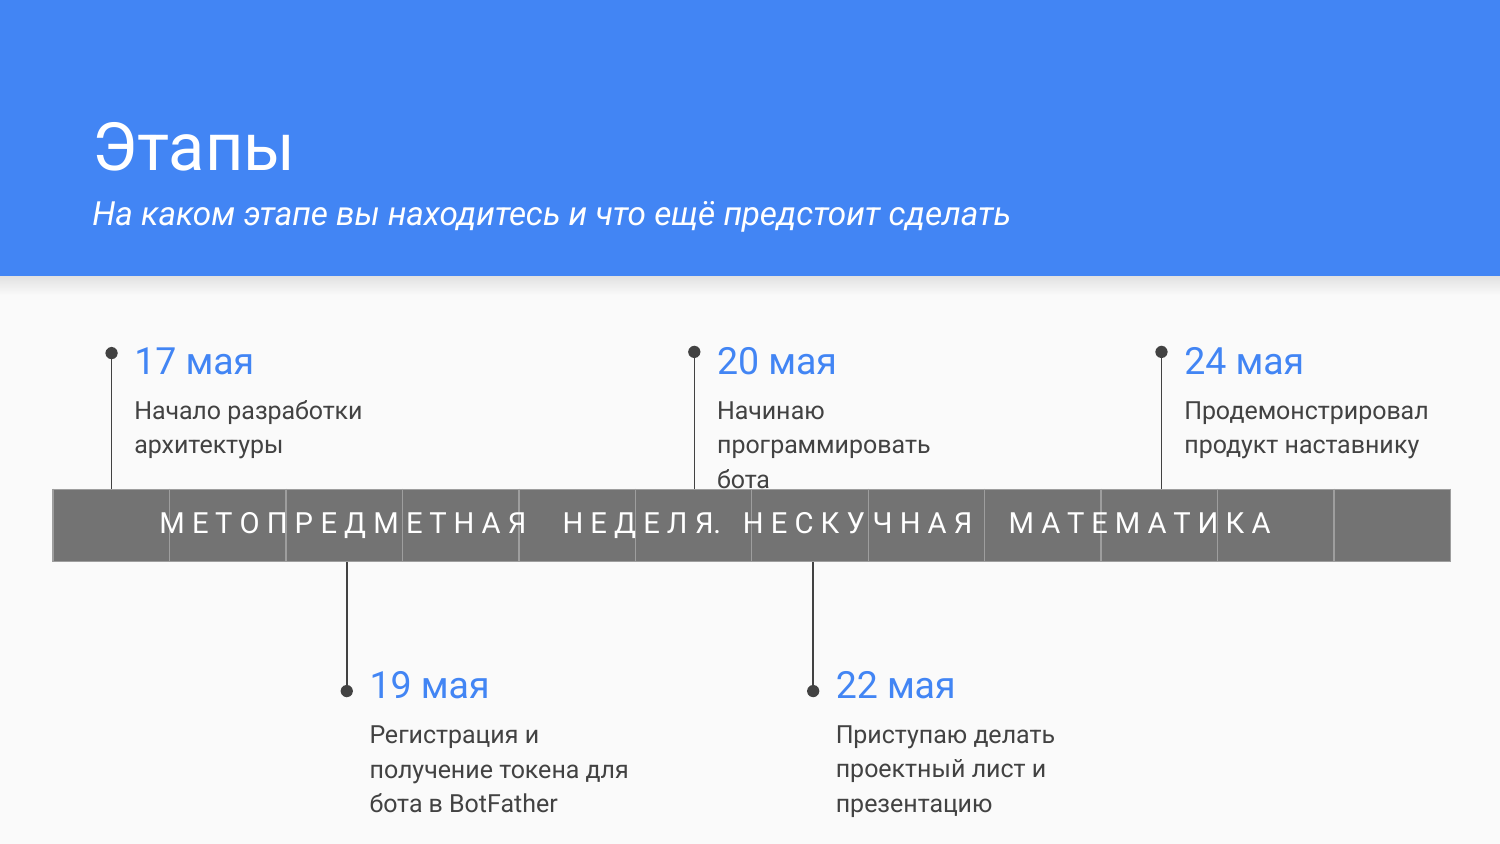

# Этапы
На каком этапе вы находитесь и что ещё предстоит сделать
17 мая
20 мая
24 мая
Начинаю программировать бота
Начало разработки архитектуры
Продемонстрировал продукт наставнику

|  |  |  |  |  |  |  |  |  |  |  |  |
| --- | --- | --- | --- | --- | --- | --- | --- | --- | --- | --- | --- |
             М Е Т О П Р Е Д М Е Т Н А Я     Н Е Д Е Л Я.   Н Е С К У Ч Н А Я     М А Т Е М А Т И К А
22 мая
19 мая
Приступаю делать проектный лист и презентацию

Регистрация и получение токена для бота в BotFather